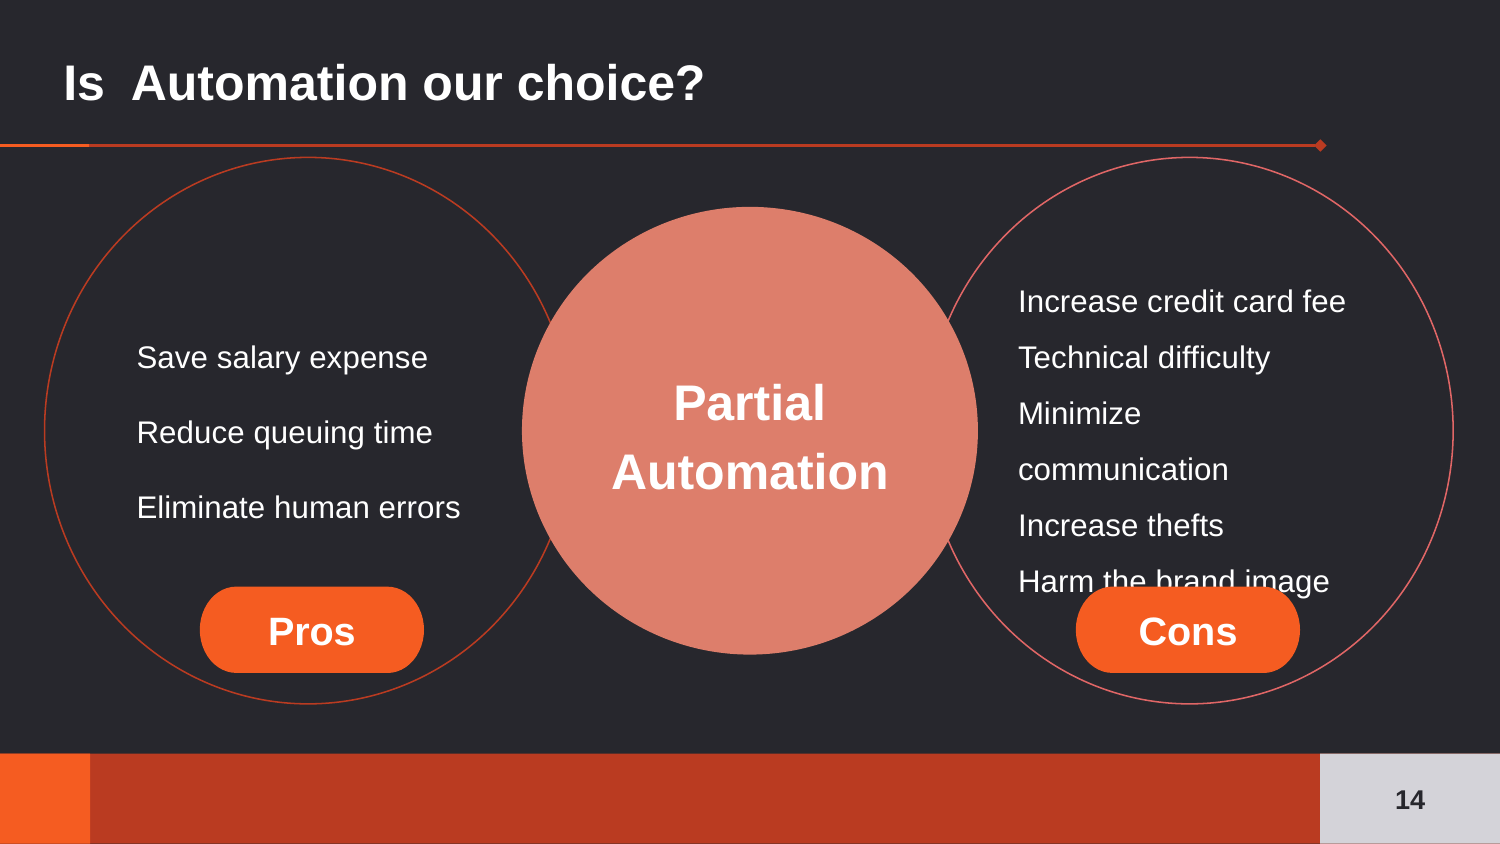

Is  Automation our choice?
Save salary expense

Reduce queuing time

Eliminate human errors
Pros
Increase credit card fee
Technical difficulty
Minimize communication
Increase thefts
Harm the brand image
Cons
Partial Automation
14